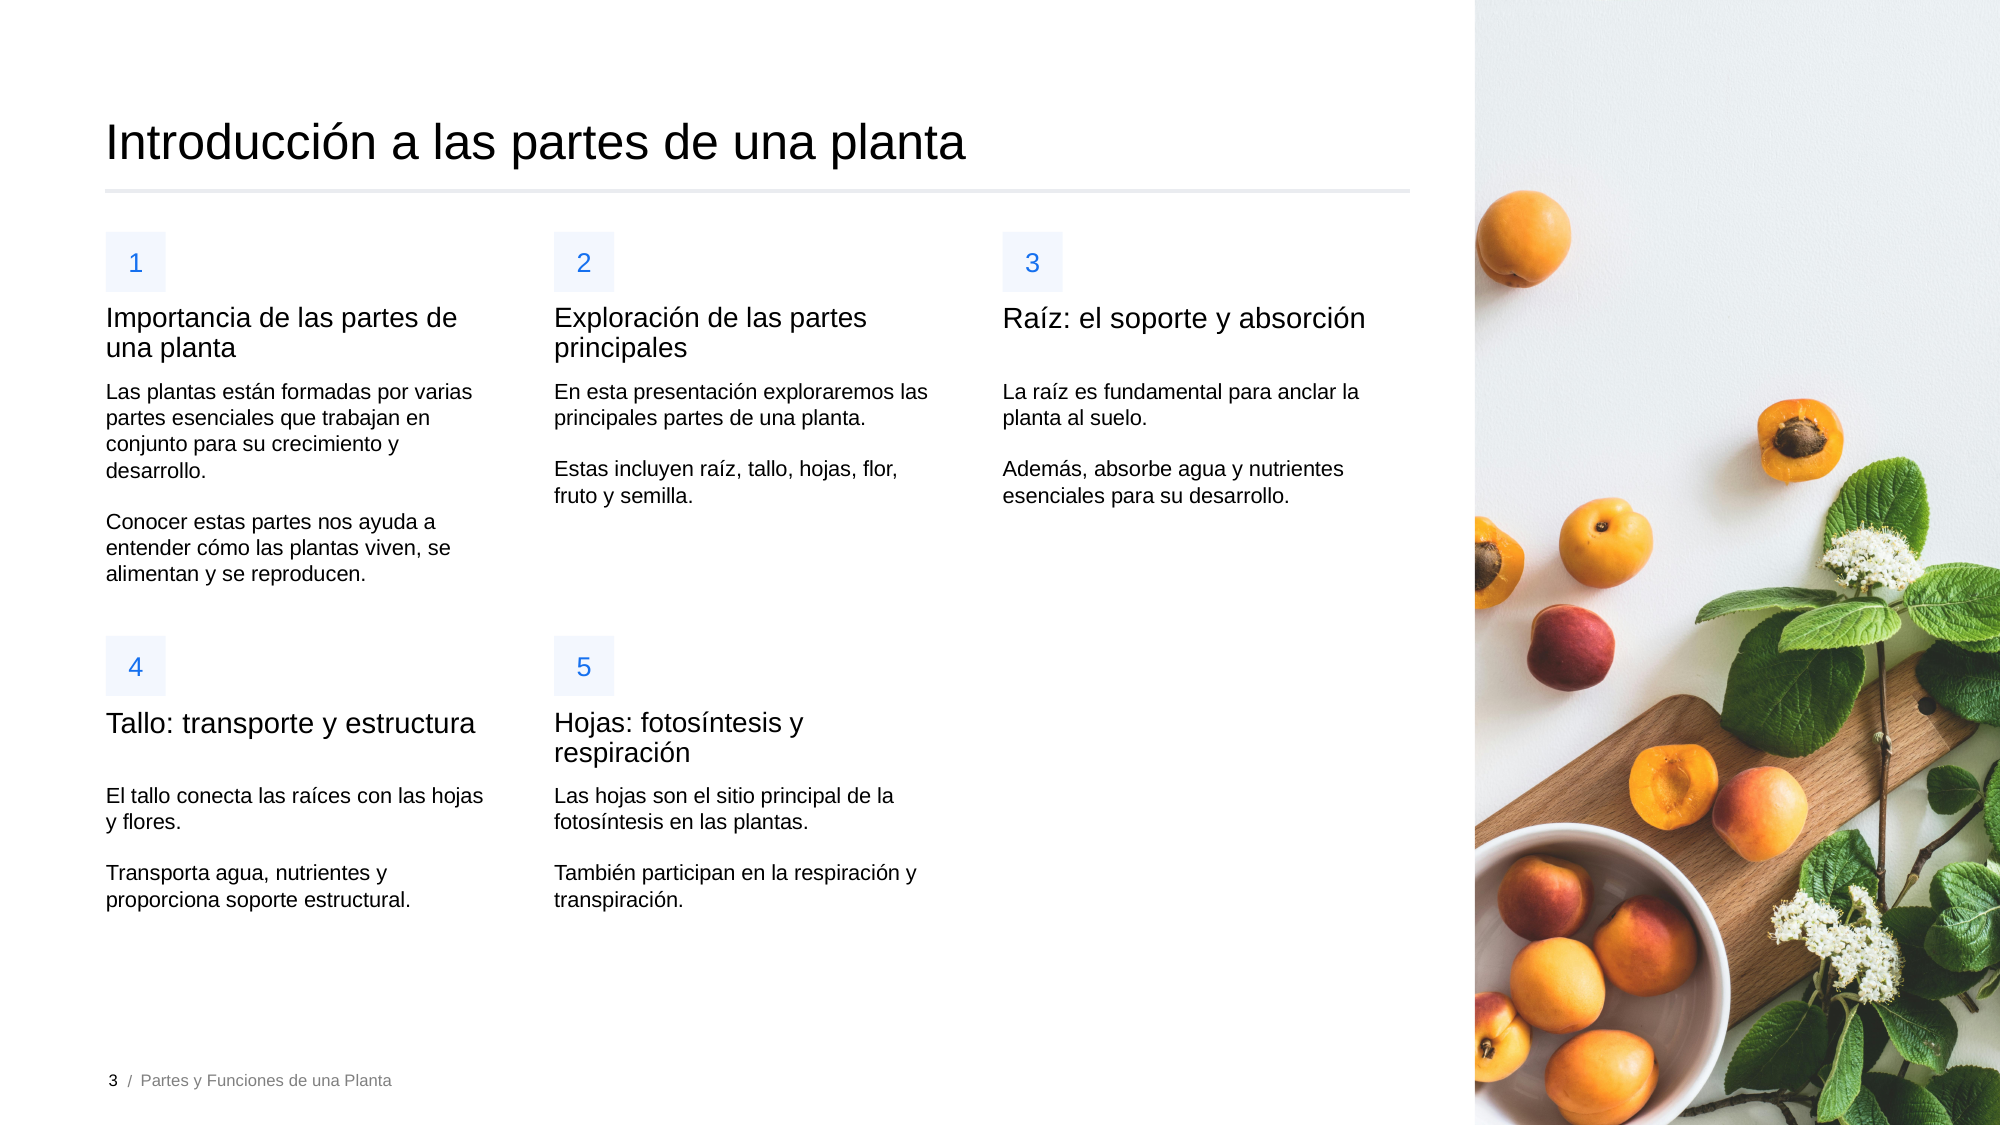

Introducción a las partes de una planta

1

2

3
Importancia de las partes de una planta
Exploración de las partes principales
Raíz: el soporte y absorción
Las plantas están formadas por varias partes esenciales que trabajan en conjunto para su crecimiento y desarrollo.
Conocer estas partes nos ayuda a entender cómo las plantas viven, se alimentan y se reproducen.
En esta presentación exploraremos las principales partes de una planta.
Estas incluyen raíz, tallo, hojas, flor, fruto y semilla.
La raíz es fundamental para anclar la planta al suelo.
Además, absorbe agua y nutrientes esenciales para su desarrollo.

4

5
Tallo: transporte y estructura
Hojas: fotosíntesis y respiración
El tallo conecta las raíces con las hojas y flores.
Transporta agua, nutrientes y proporciona soporte estructural.
Las hojas son el sitio principal de la fotosíntesis en las plantas.
También participan en la respiración y transpiración.

3
Partes y Funciones de una Planta
 /